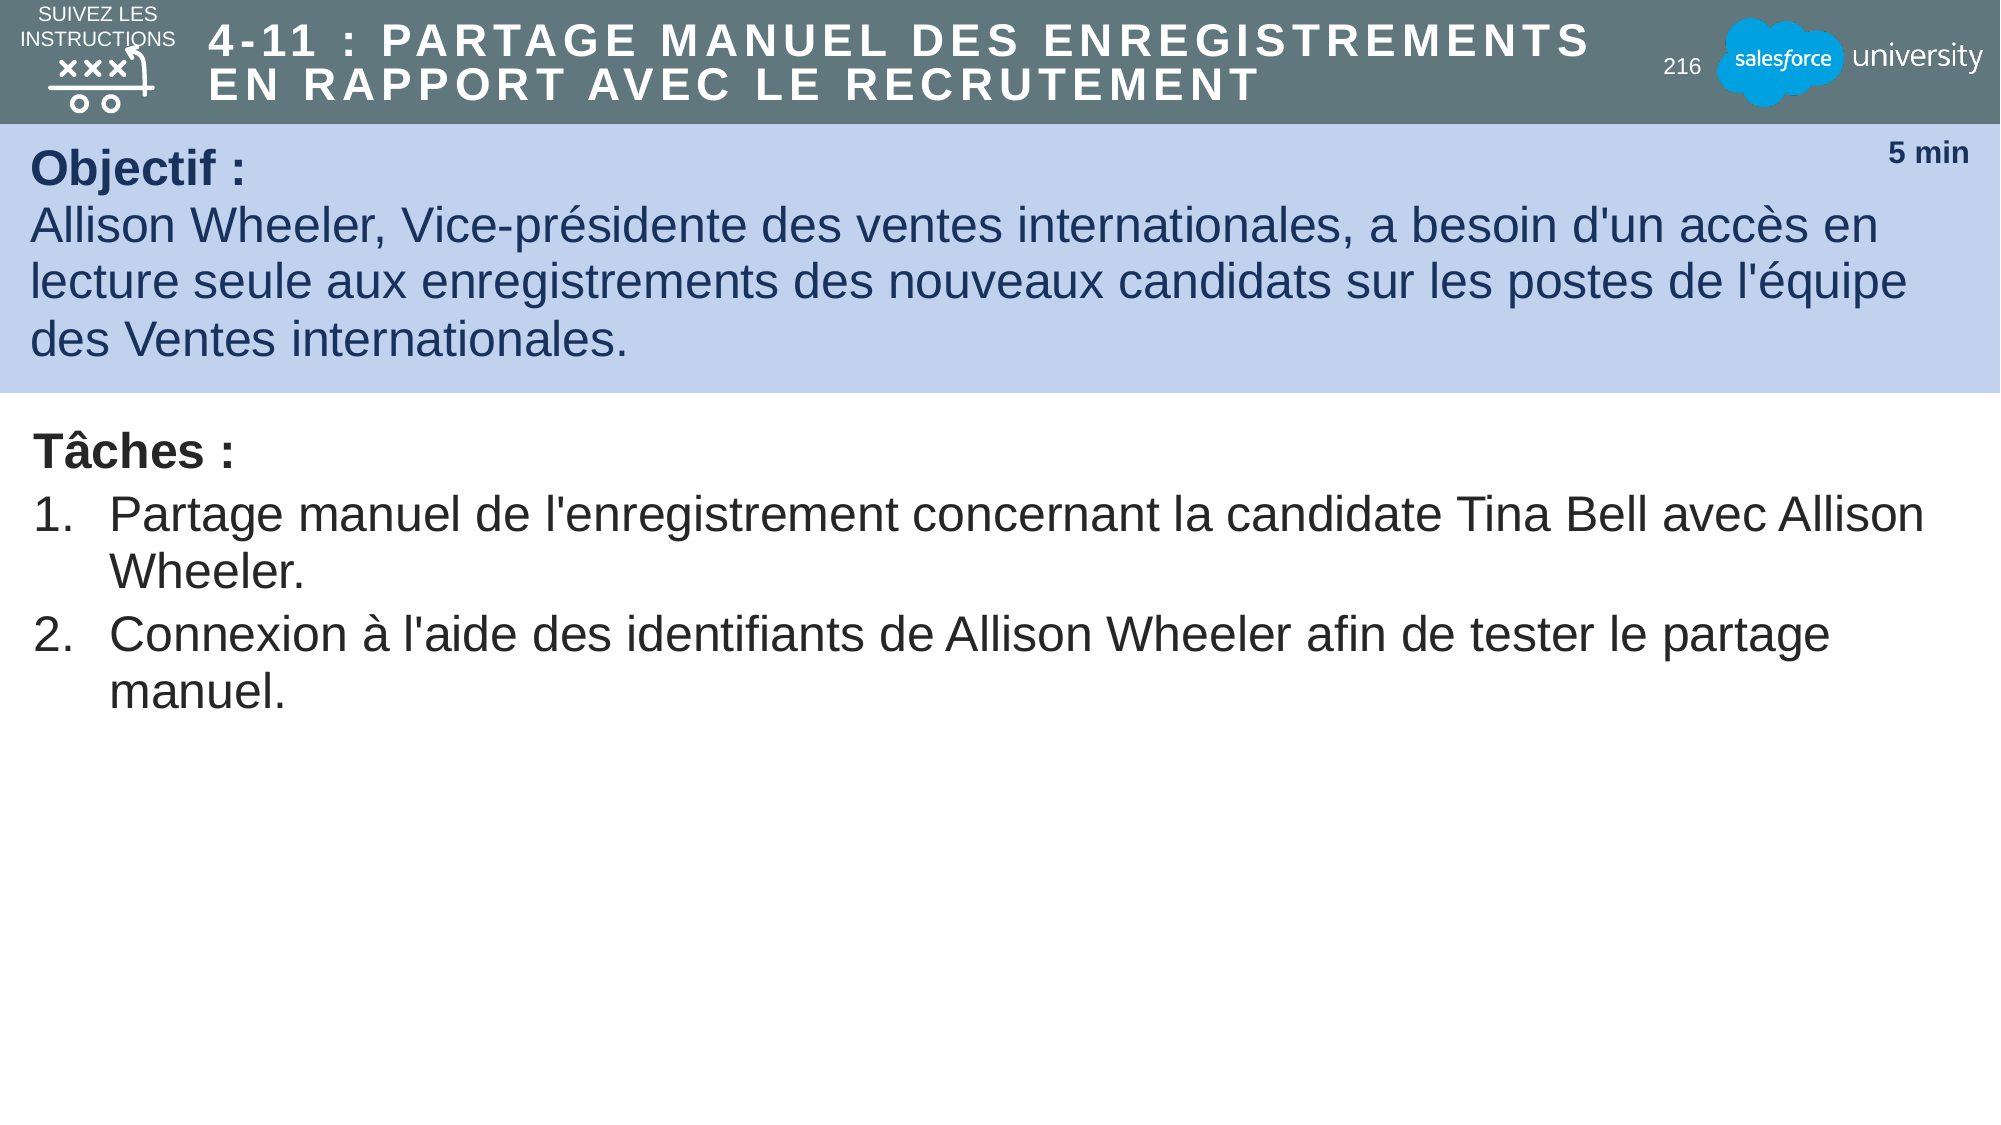

SUIVEZ LES INSTRUCTIONS
# 4-11 : Partage manuel des enregistrements en rapport avec le recrutement
216
Objectif :
Allison Wheeler, Vice-présidente des ventes internationales, a besoin d'un accès en lecture seule aux enregistrements des nouveaux candidats sur les postes de l'équipe des Ventes internationales.
5 min
Tâches :
Partage manuel de l'enregistrement concernant la candidate Tina Bell avec Allison Wheeler.
Connexion à l'aide des identifiants de Allison Wheeler afin de tester le partage manuel.